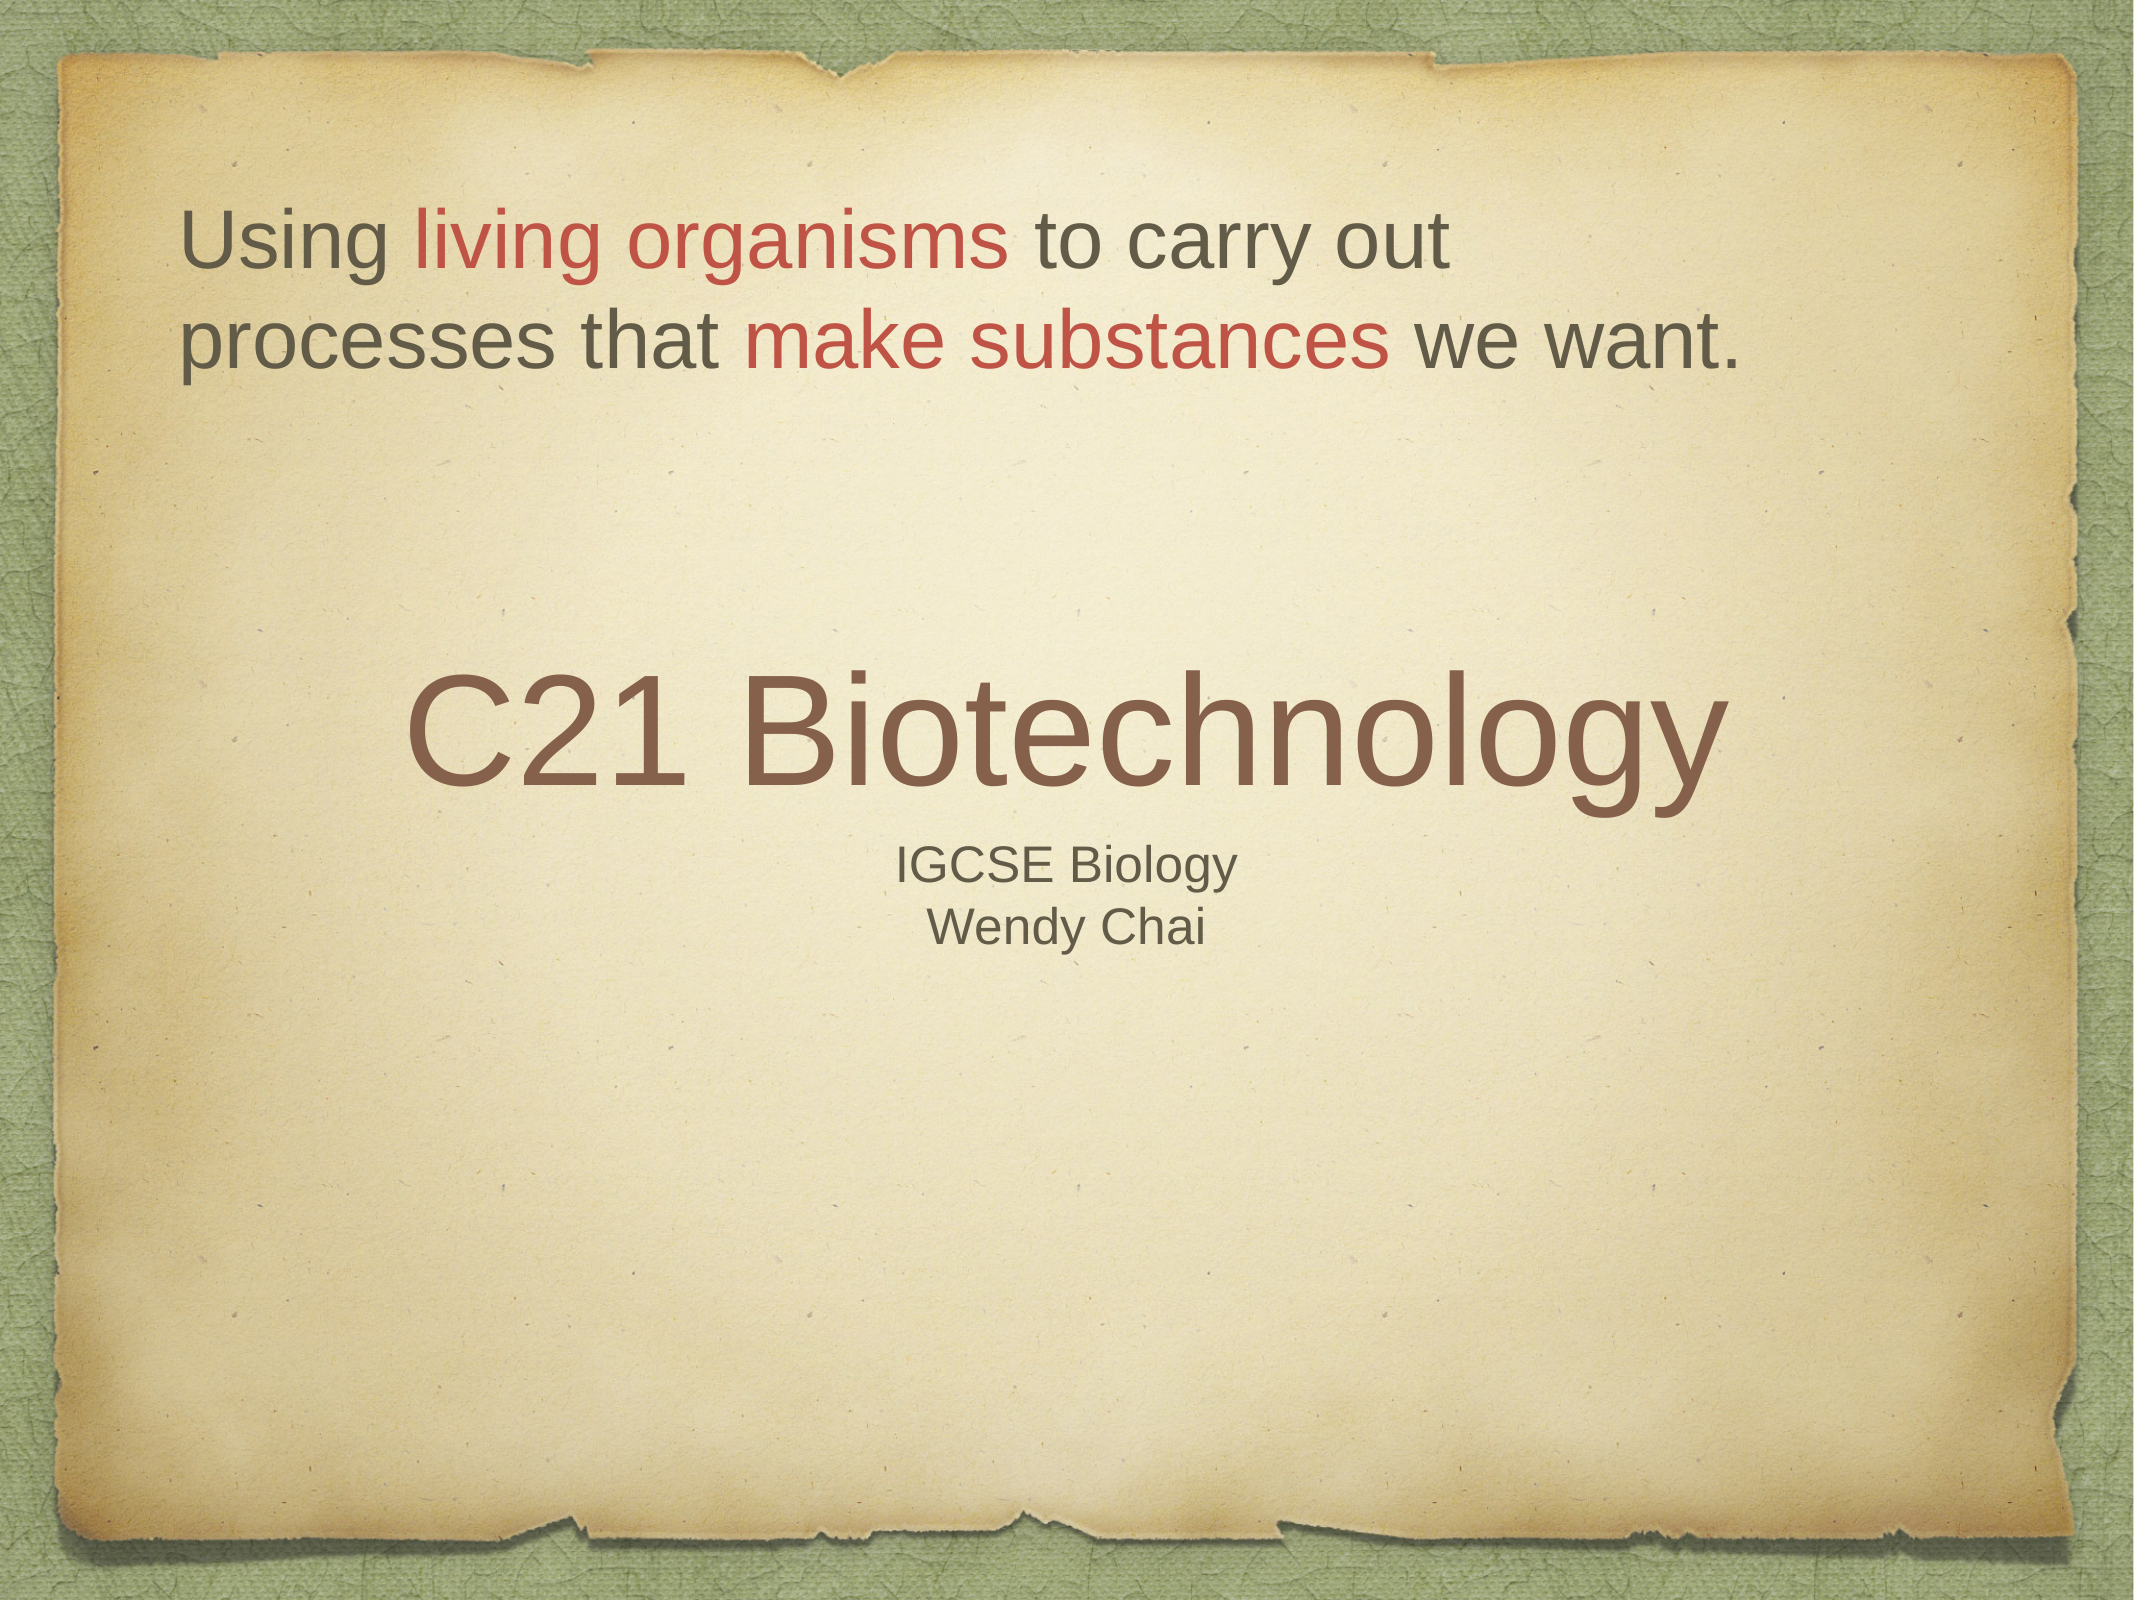

Using living organisms to carry out processes that make substances we want.
# C21 Biotechnology
IGCSE Biology
Wendy Chai